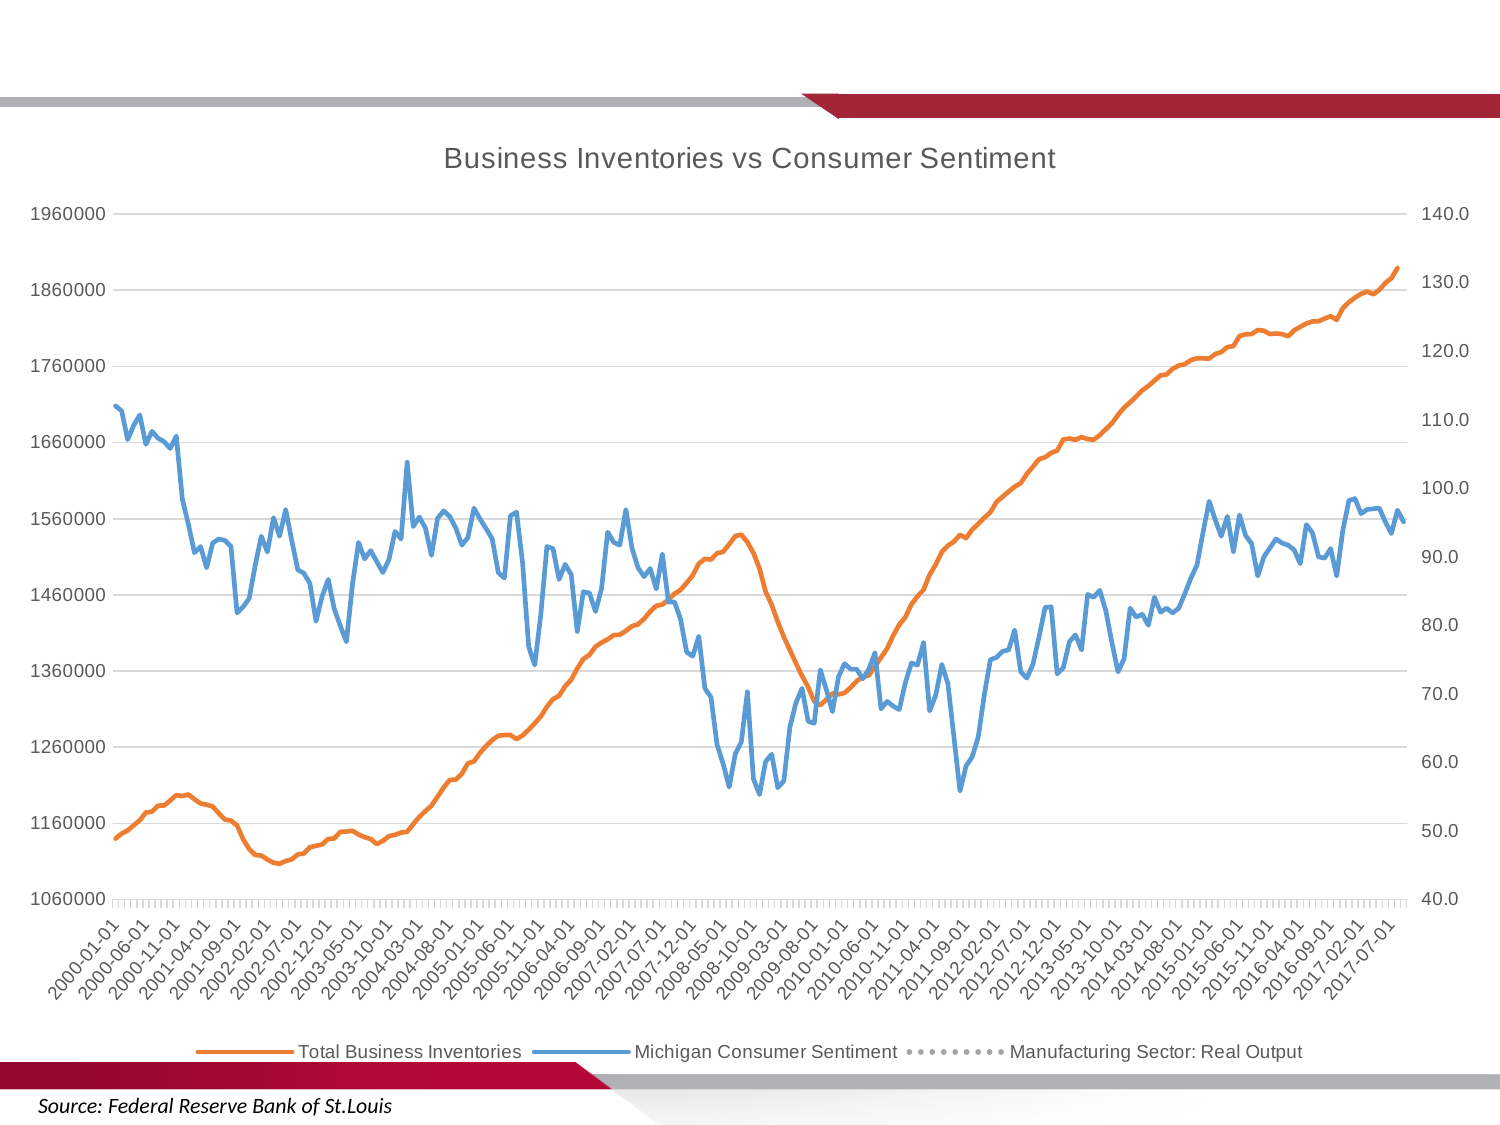

[unsupported chart]

Source: Federal Reserve Bank of St.Louis